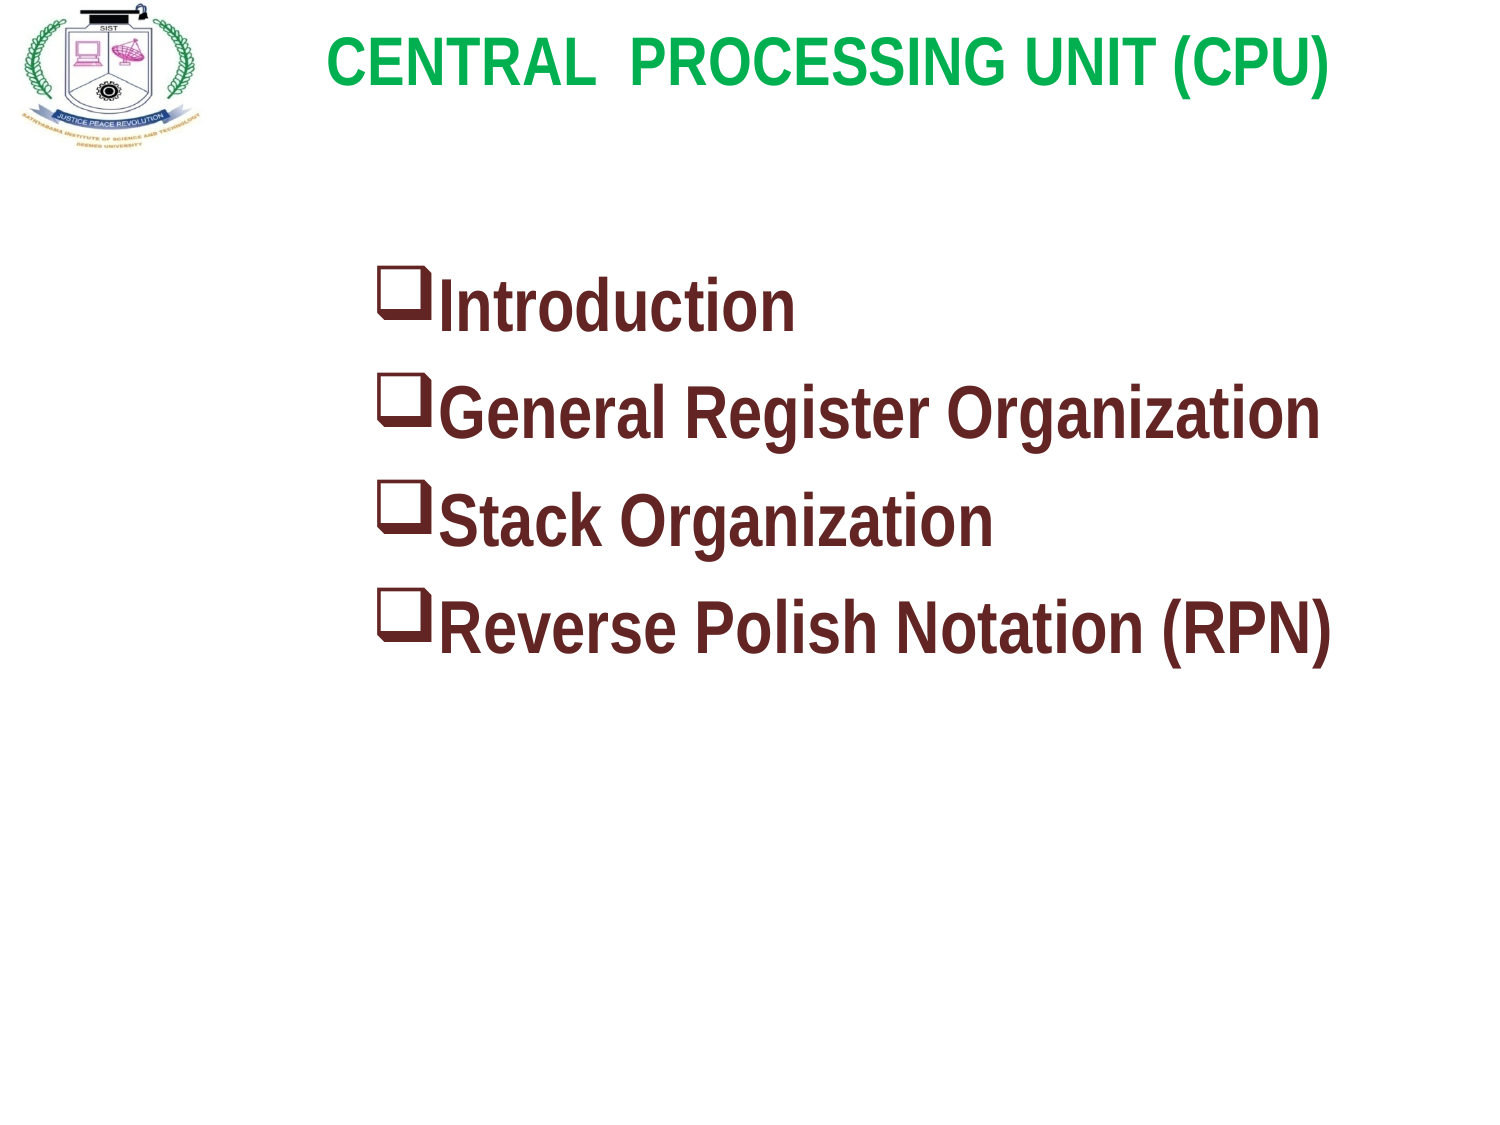

# CENTRAL  PROCESSING UNIT (CPU)

Introduction
General Register Organization
Stack Organization
Reverse Polish Notation (RPN)